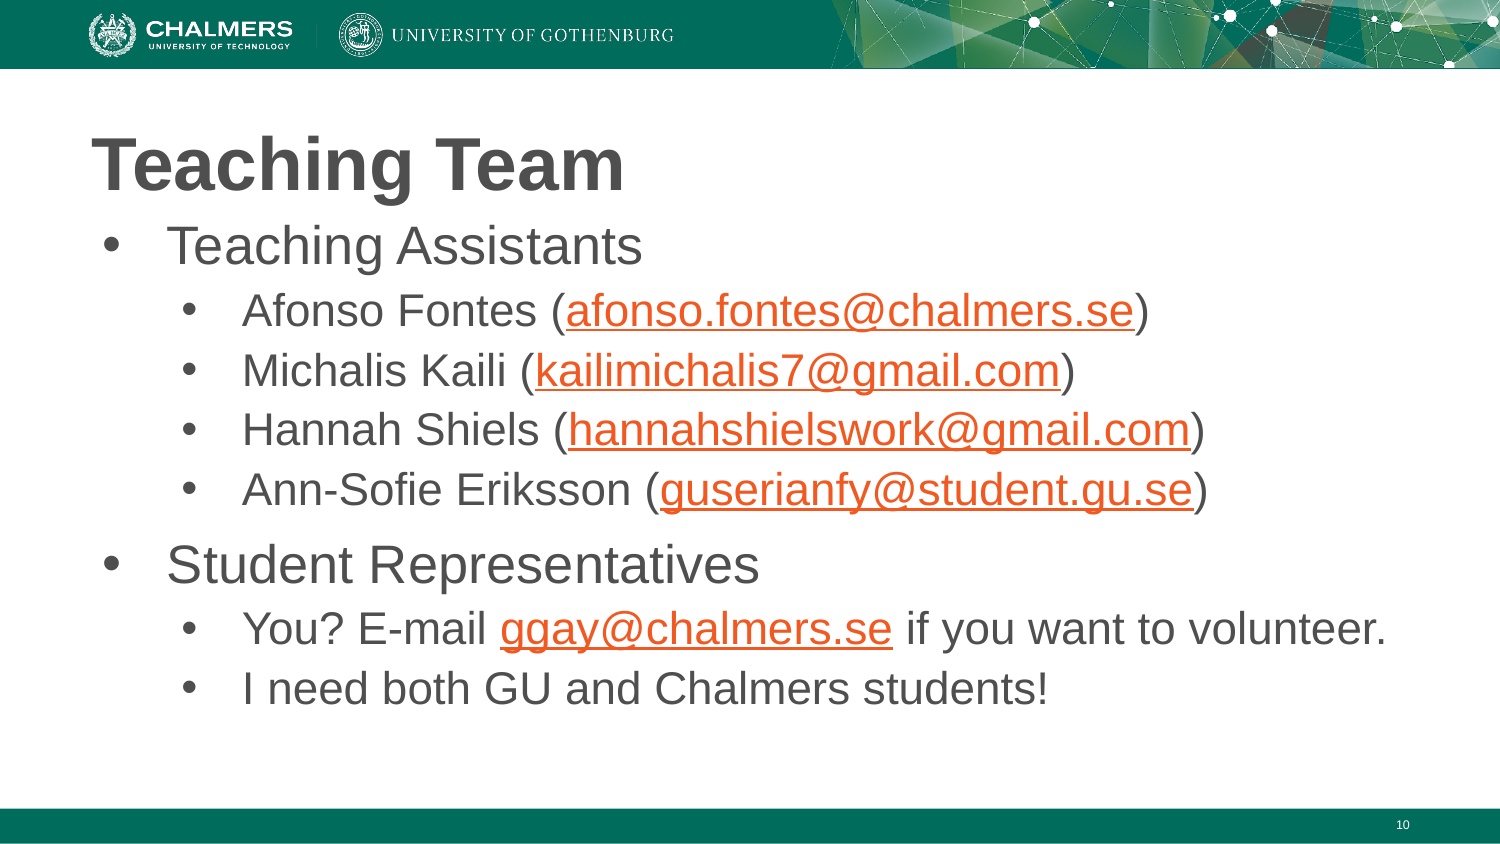

# Teaching Team
Teaching Assistants
Afonso Fontes (afonso.fontes@chalmers.se)
Michalis Kaili (kailimichalis7@gmail.com)
Hannah Shiels (hannahshielswork@gmail.com)
Ann-Sofie Eriksson (guserianfy@student.gu.se)
Student Representatives
You? E-mail ggay@chalmers.se if you want to volunteer.
I need both GU and Chalmers students!
10